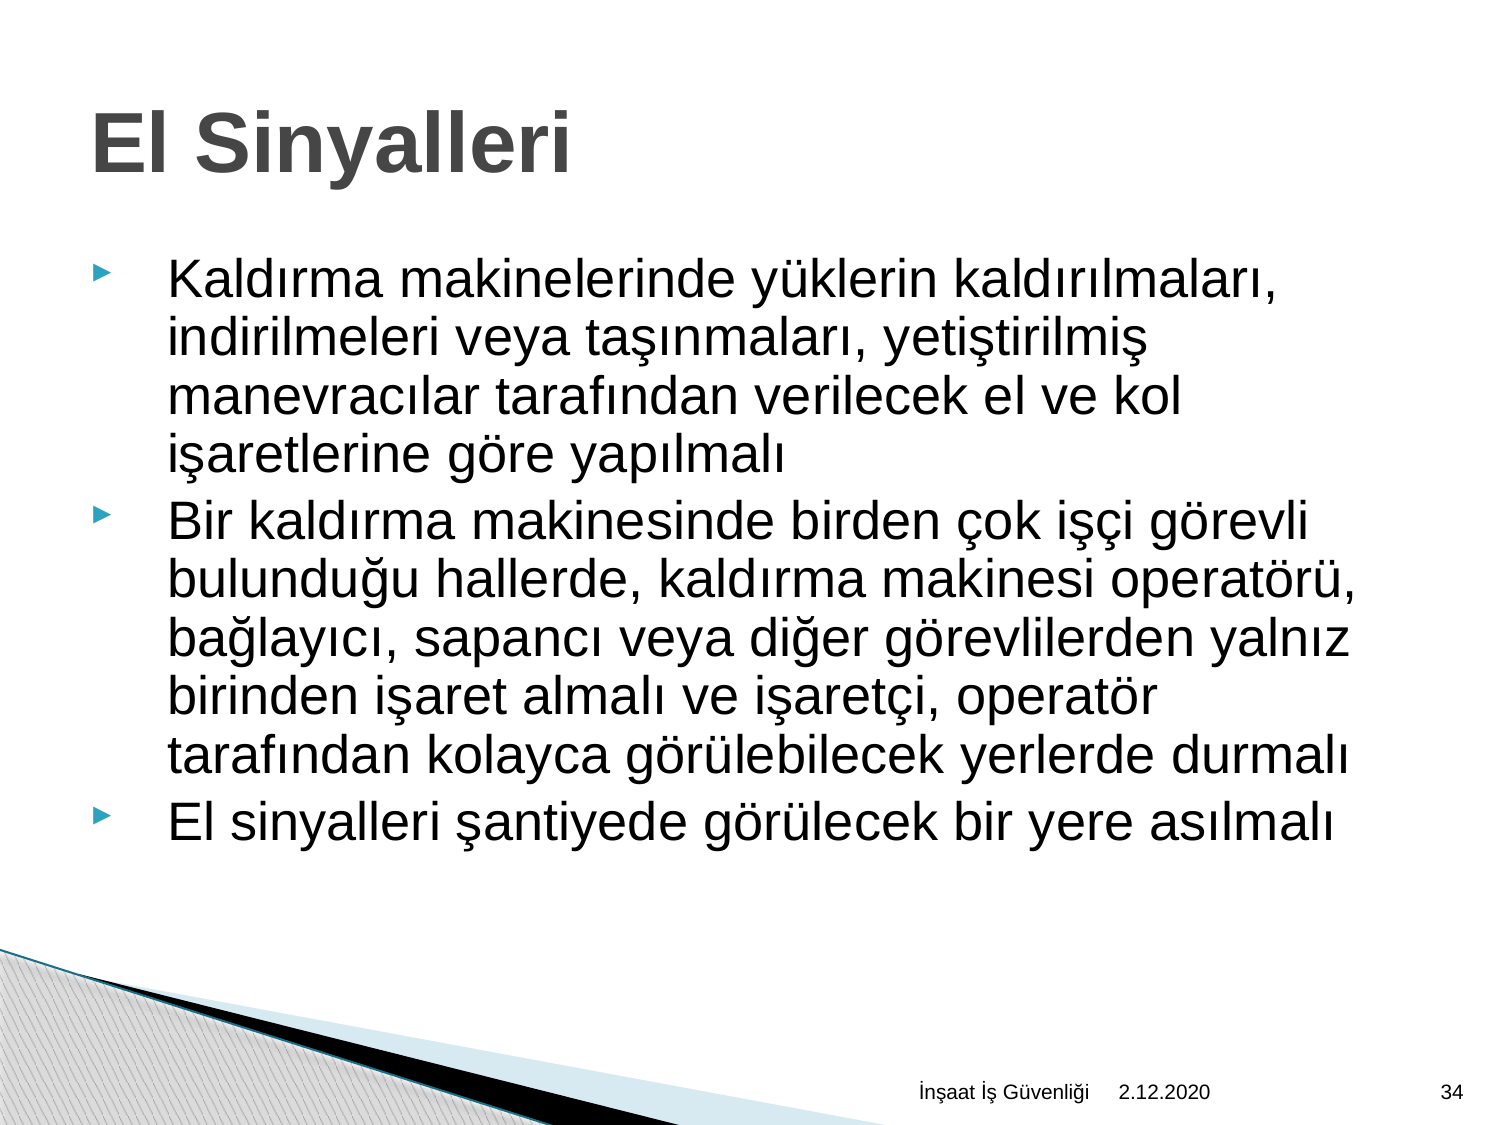

El Sinyalleri
Kaldırma makinelerinde yüklerin kaldırılmaları, indirilmeleri veya taşınmaları, yetiştirilmiş manevracılar tarafından verilecek el ve kol işaretlerine göre yapılmalı
Bir kaldırma makinesinde birden çok işçi görevli bulunduğu hallerde, kaldırma makinesi operatörü, bağlayıcı, sapancı veya diğer görevlilerden yalnız birinden işaret almalı ve işaretçi, operatör tarafından kolayca görülebilecek yerlerde durmalı
El sinyalleri şantiyede görülecek bir yere asılmalı
İnşaat İş Güvenliği
2.12.2020
34